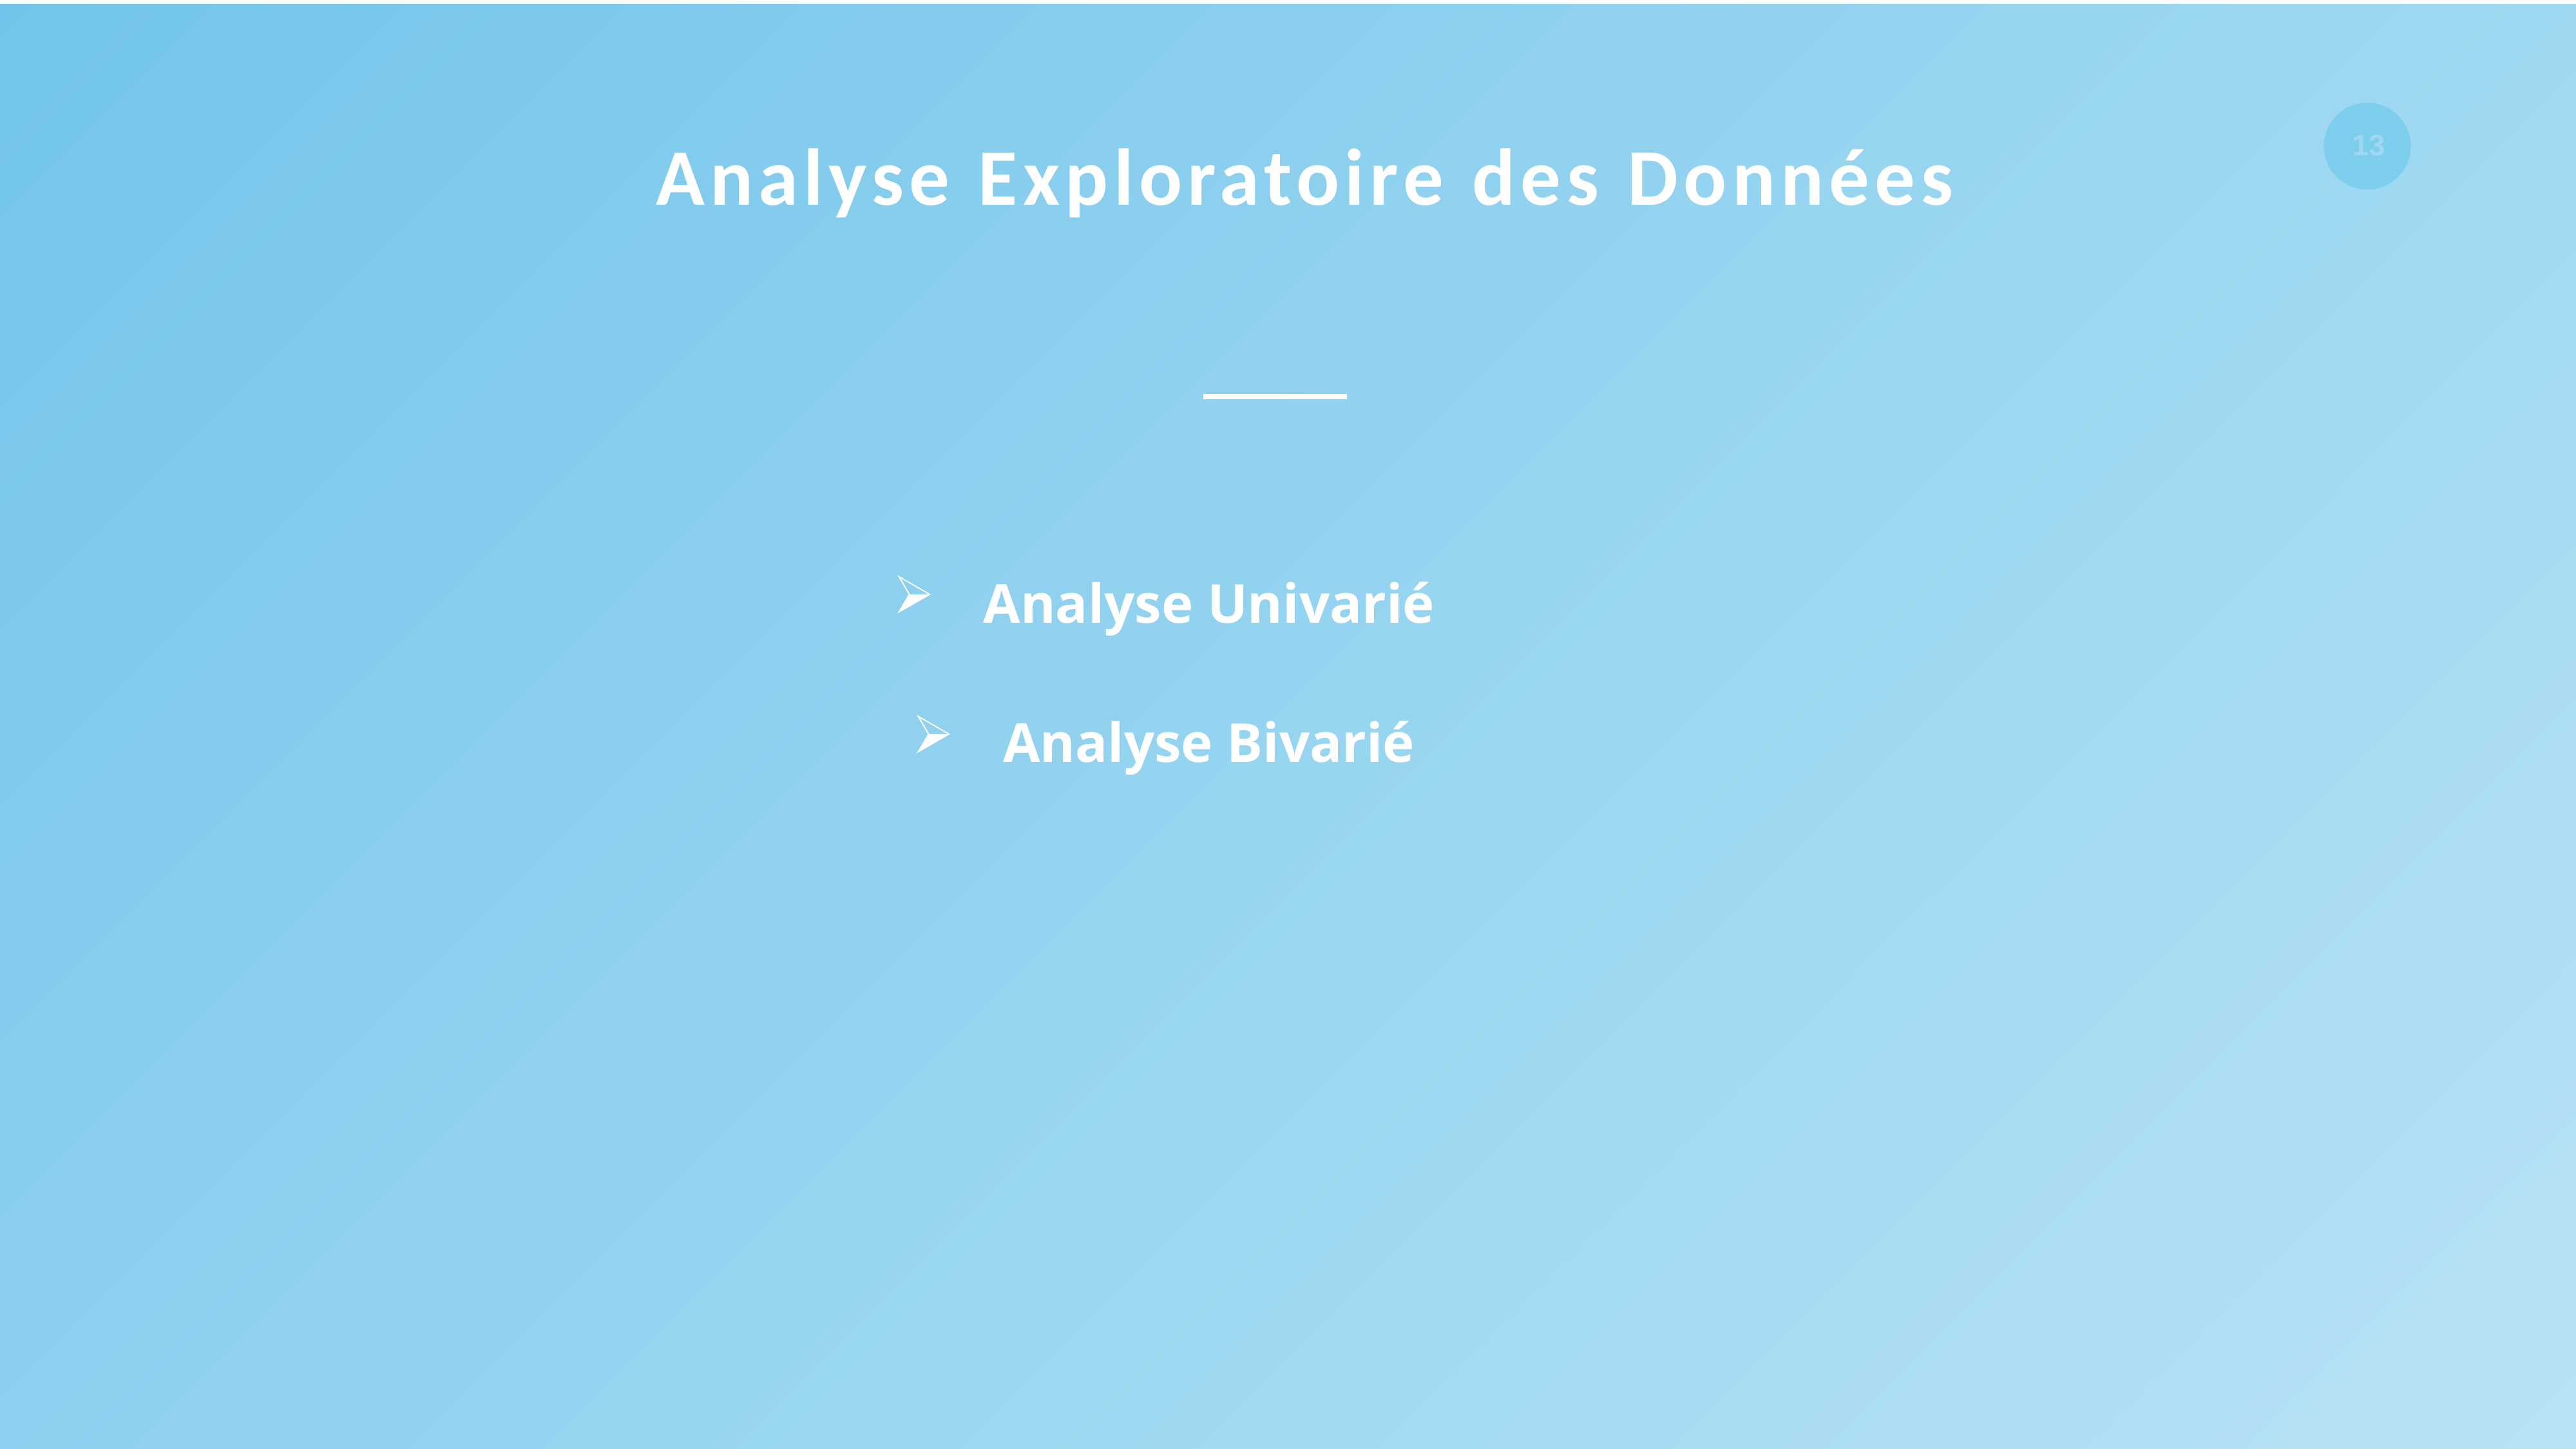

Analyse Exploratoire des Données
Analyse Univarié
Analyse Bivarié